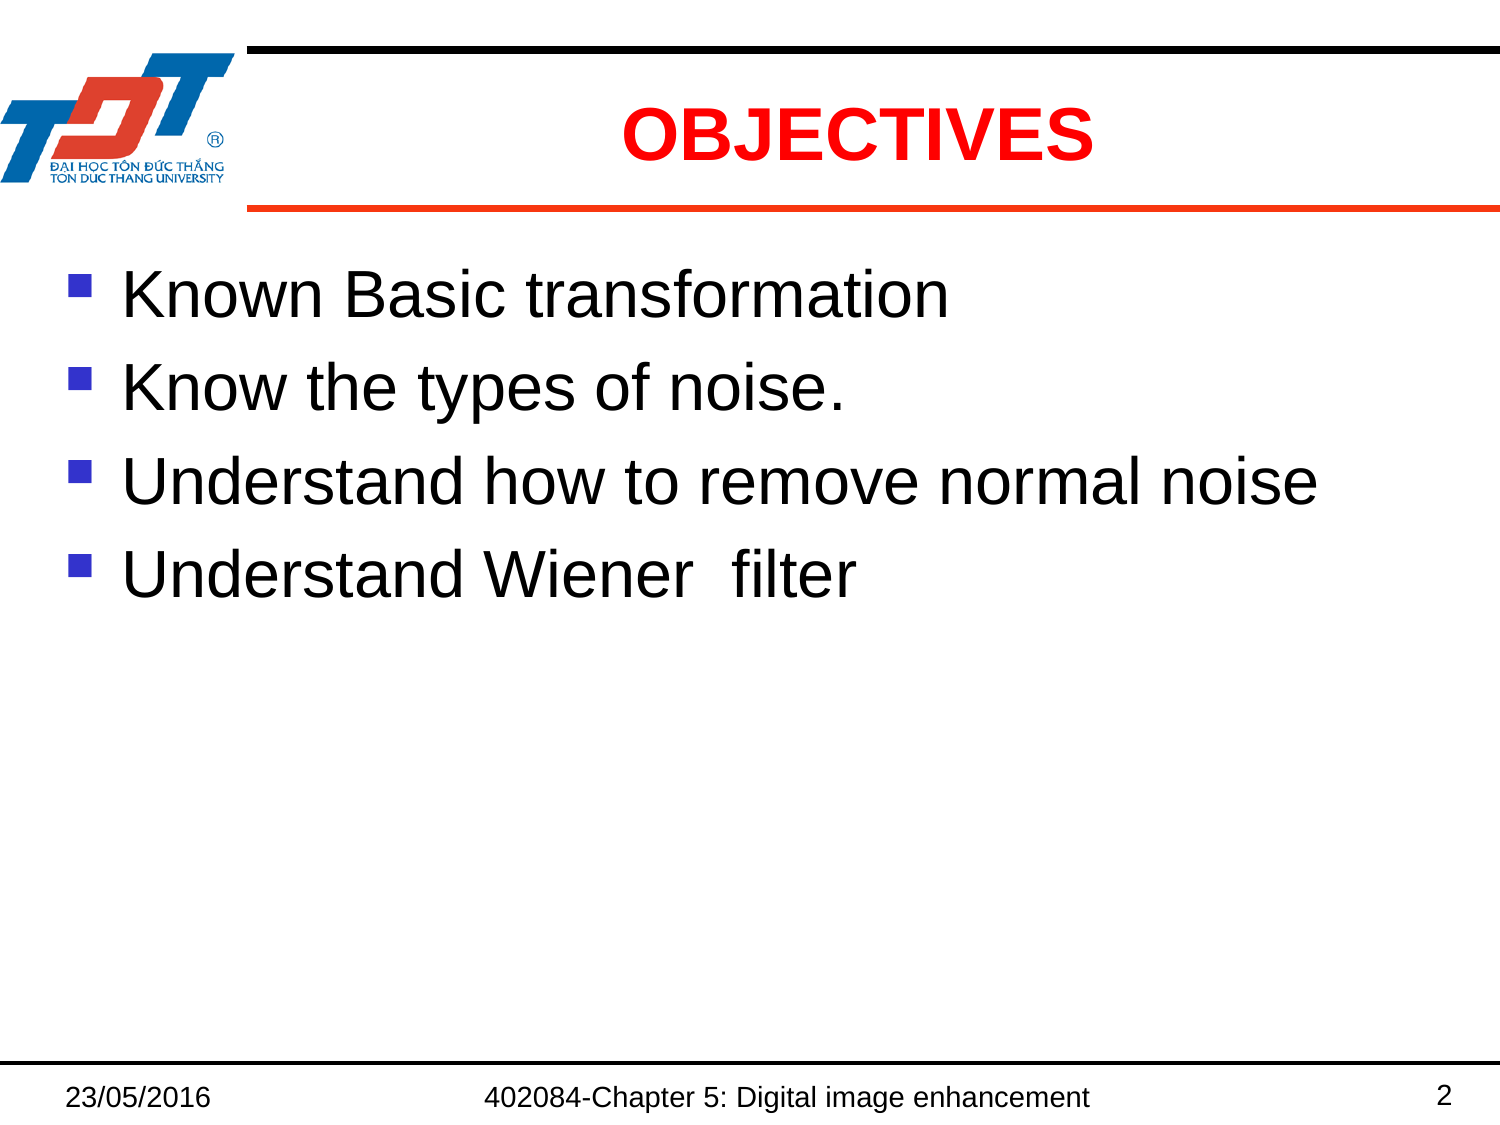

# OBJECTIVES

Known Basic transformation
Know the types of noise.
Understand how to remove normal noise
Understand Wiener  filter

2
23/05/2016
402084-Chapter 5: Digital image enhancement